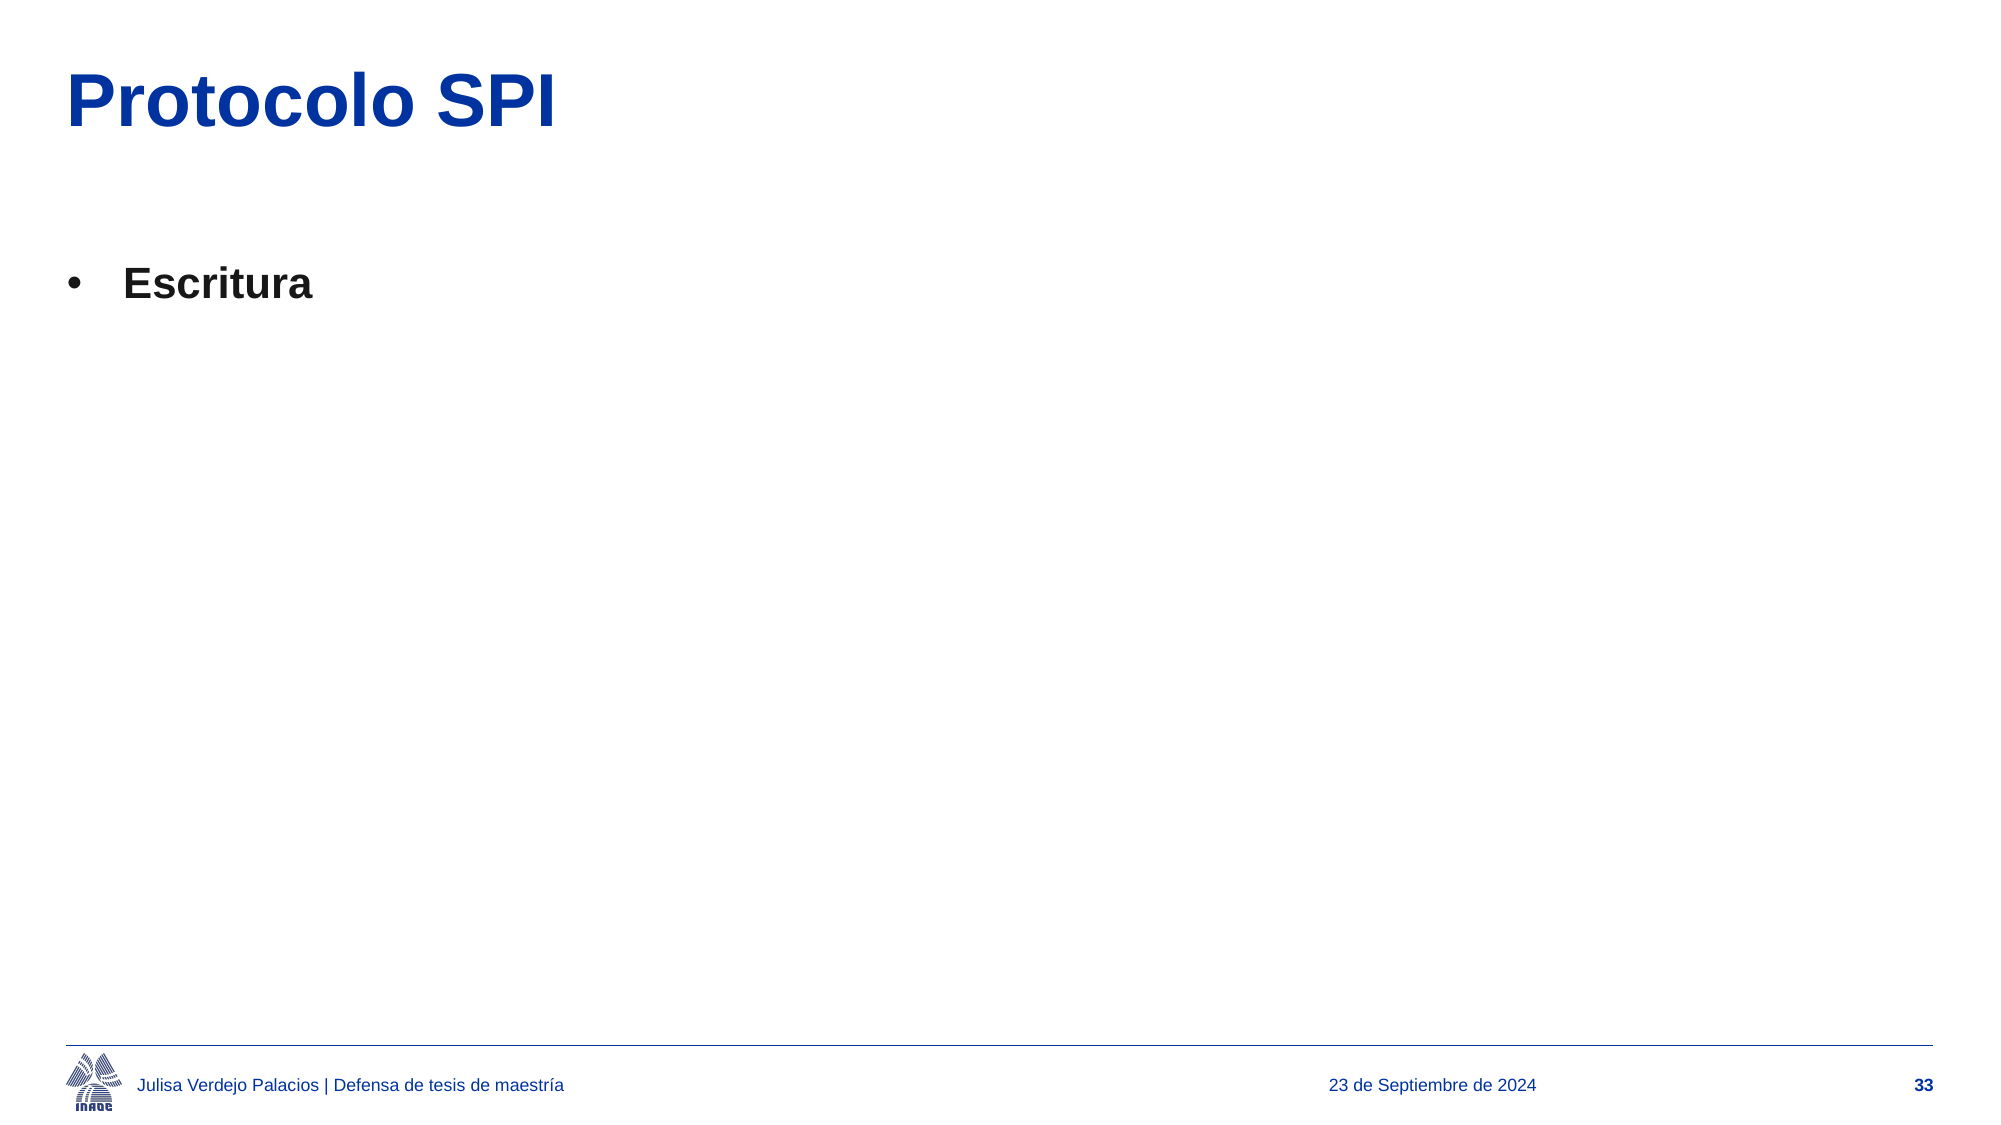

# Protocolo SPI
Escritura
Julisa Verdejo Palacios | Defensa de tesis de maestría
23 de Septiembre de 2024
33